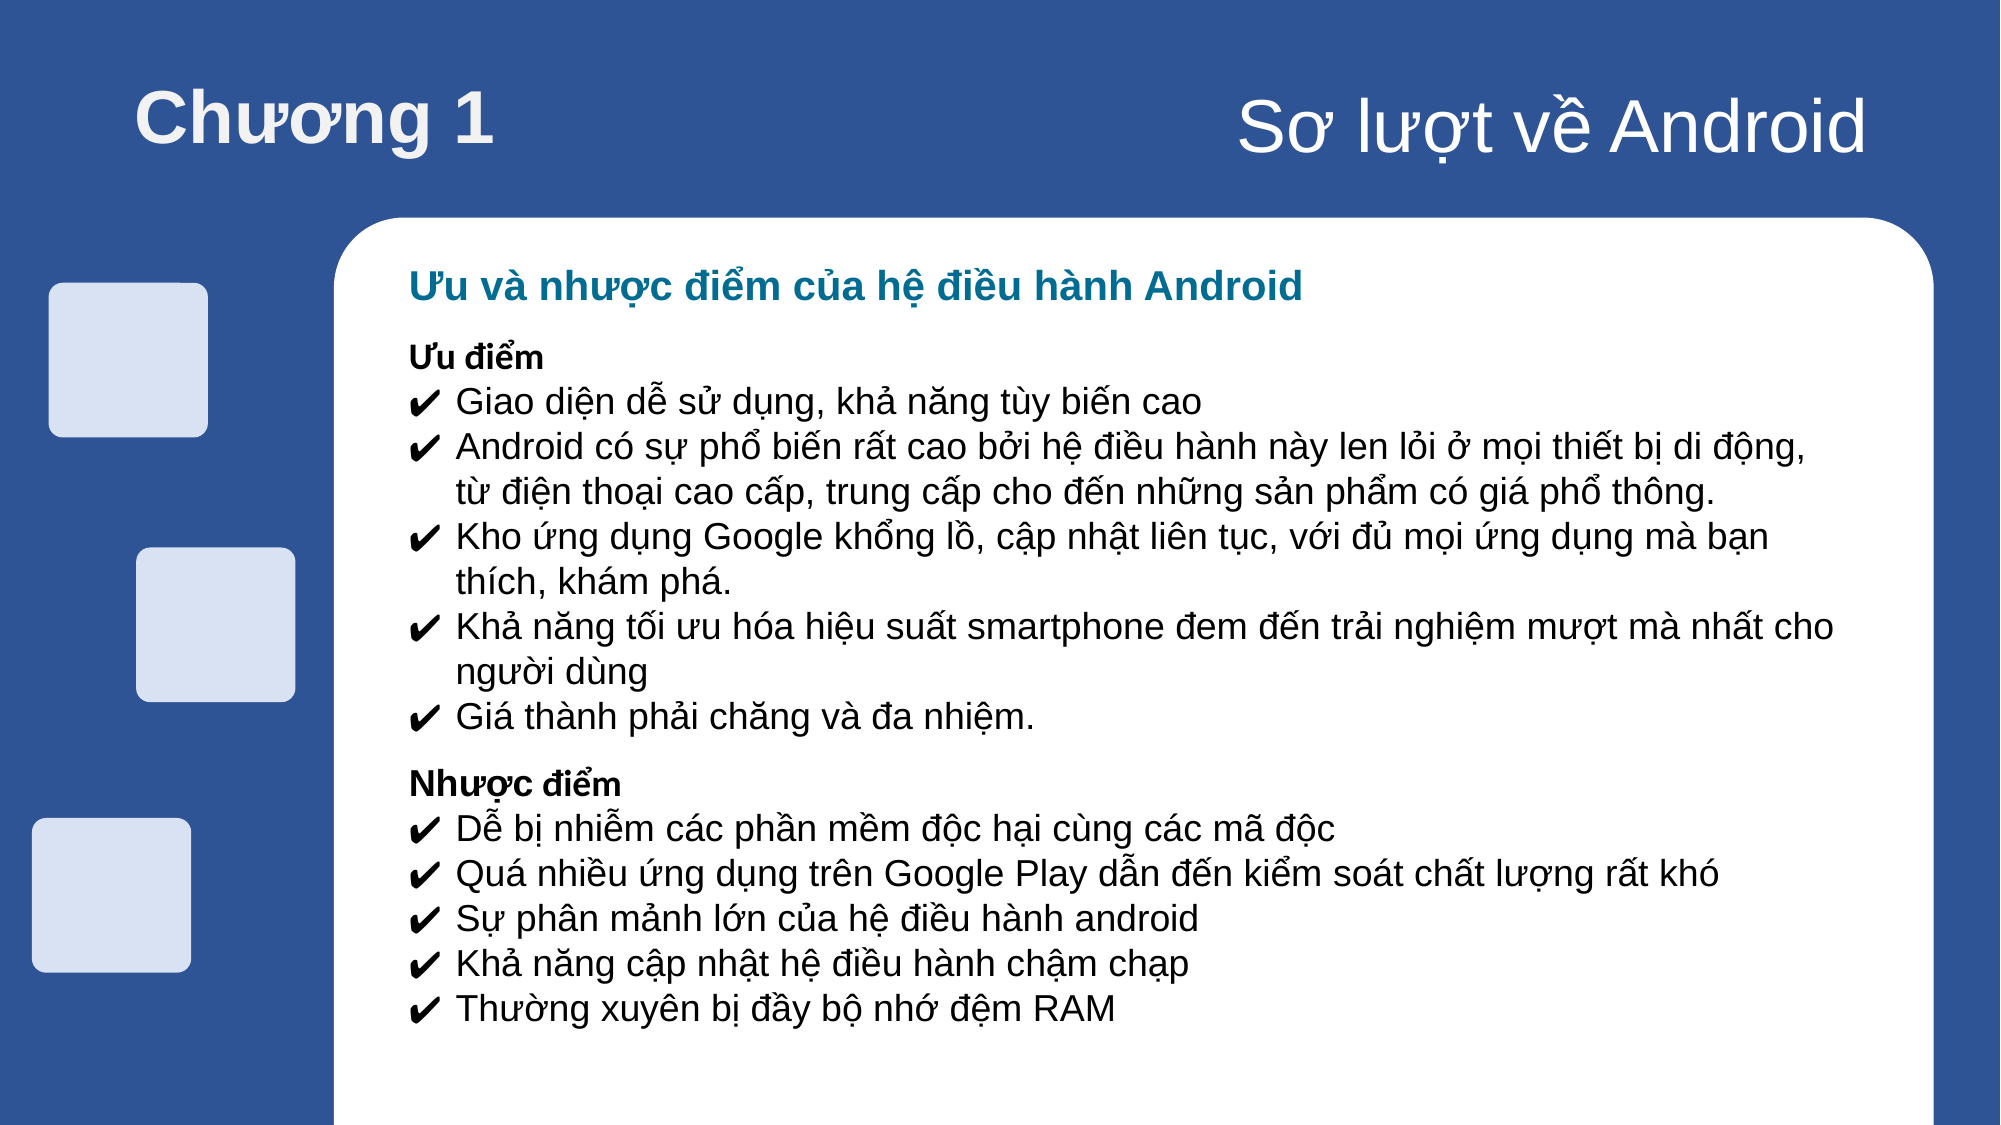

Nội dung thuyết trình

Chương 1
Sơ lượt về Android

Ưu và nhược điểm của hệ điều hành Android

Ưu điểm
Giao diện dễ sử dụng, khả năng tùy biến cao
Android có sự phổ biến rất cao bởi hệ điều hành này len lỏi ở mọi thiết bị di động, từ điện thoại cao cấp, trung cấp cho đến những sản phẩm có giá phổ thông.
Kho ứng dụng Google khổng lồ, cập nhật liên tục, với đủ mọi ứng dụng mà bạn thích, khám phá.
Khả năng tối ưu hóa hiệu suất smartphone đem đến trải nghiệm mượt mà nhất cho người dùng
Giá thành phải chăng và đa nhiệm.

Nội dung 4
Nội dung 3
Nội dung 2
Ghi chú nội dung 4
Ghi chú nội dung 3
Ghi chú nội dung 2

Nhược điểm
Dễ bị nhiễm các phần mềm độc hại cùng các mã độc
Quá nhiều ứng dụng trên Google Play dẫn đến kiểm soát chất lượng rất khó
Sự phân mảnh lớn của hệ điều hành android
Khả năng cập nhật hệ điều hành chậm chạp
Thường xuyên bị đầy bộ nhớ đệm RAM